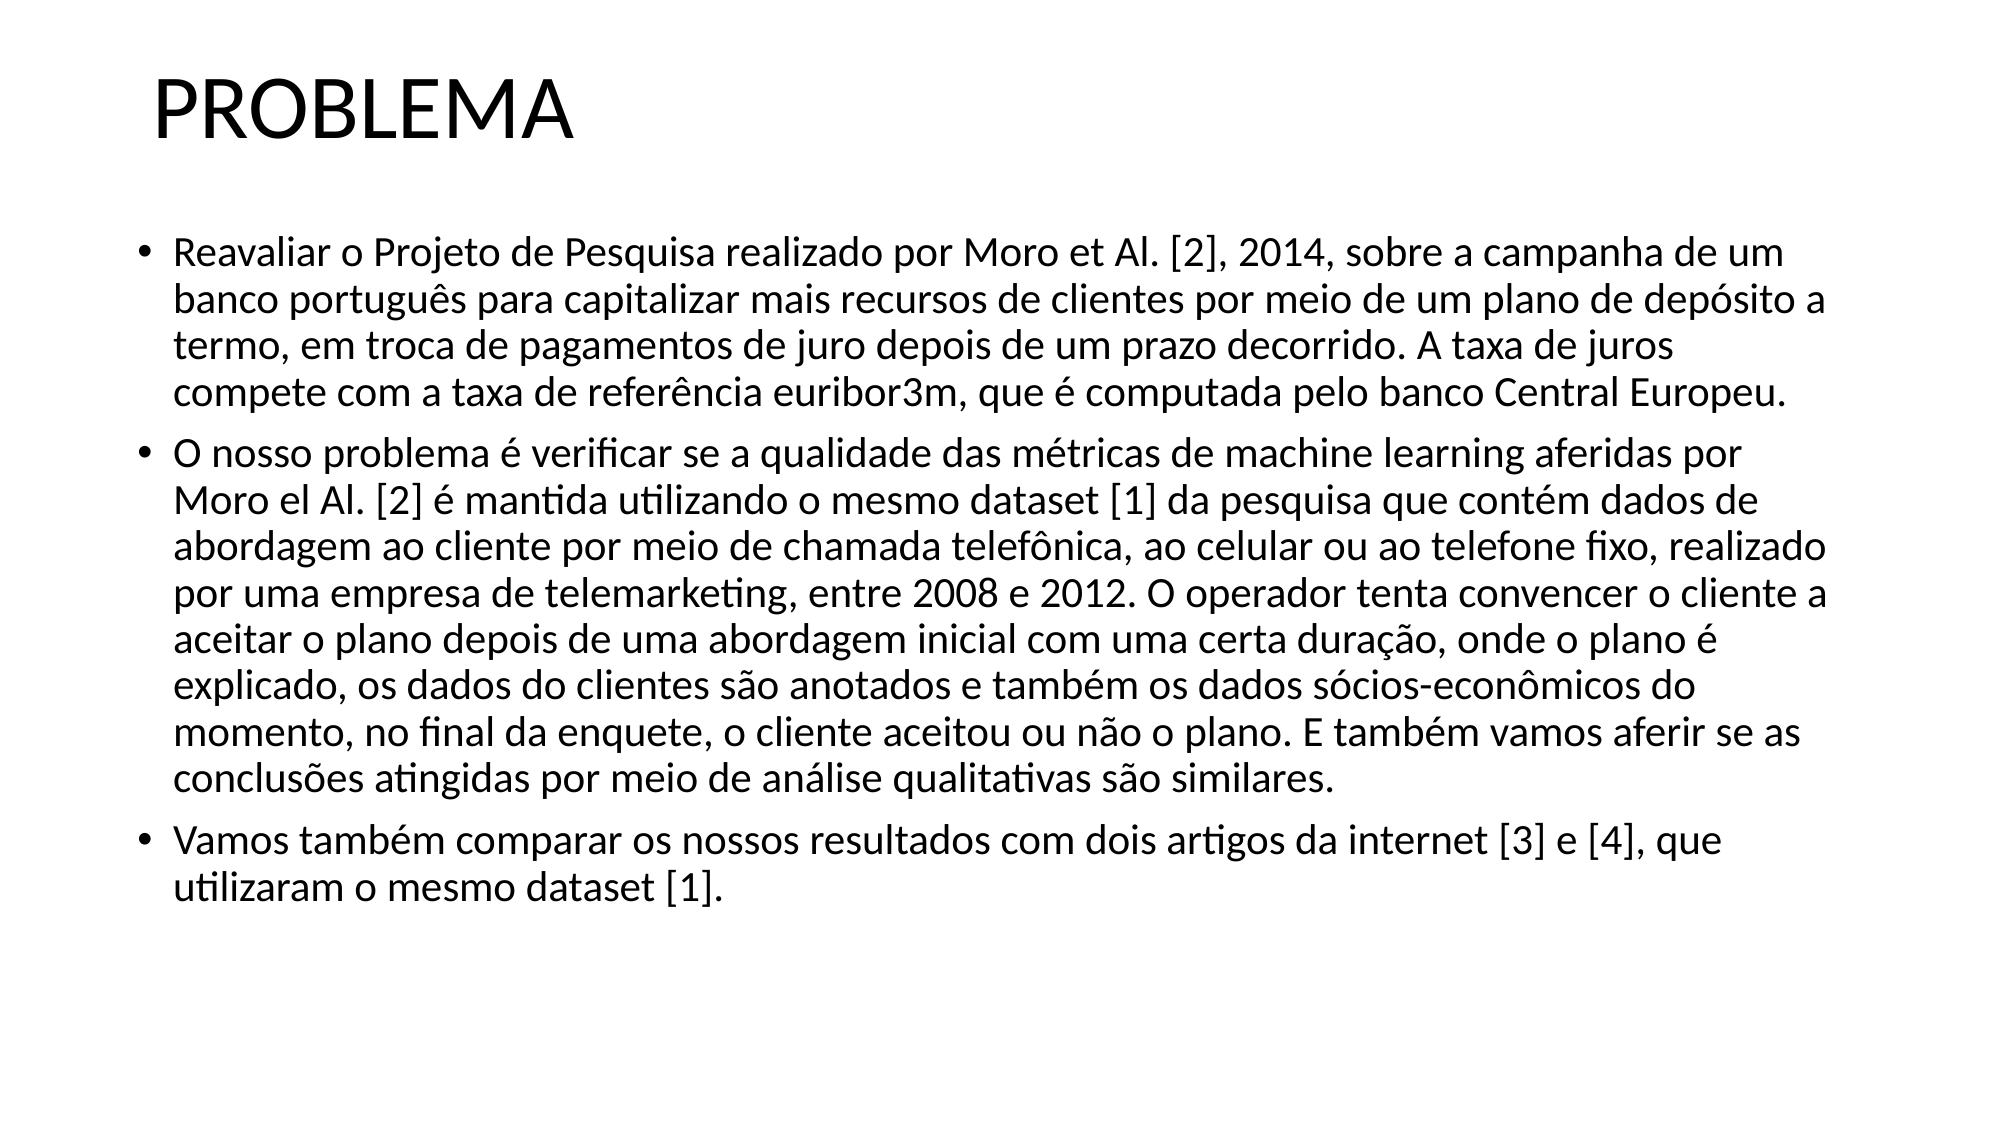

# PROBLEMA
Reavaliar o Projeto de Pesquisa realizado por Moro et Al. [2], 2014, sobre a campanha de um banco português para capitalizar mais recursos de clientes por meio de um plano de depósito a termo, em troca de pagamentos de juro depois de um prazo decorrido. A taxa de juros compete com a taxa de referência euribor3m, que é computada pelo banco Central Europeu.
O nosso problema é verificar se a qualidade das métricas de machine learning aferidas por Moro el Al. [2] é mantida utilizando o mesmo dataset [1] da pesquisa que contém dados de abordagem ao cliente por meio de chamada telefônica, ao celular ou ao telefone fixo, realizado por uma empresa de telemarketing, entre 2008 e 2012. O operador tenta convencer o cliente a aceitar o plano depois de uma abordagem inicial com uma certa duração, onde o plano é explicado, os dados do clientes são anotados e também os dados sócios-econômicos do momento, no final da enquete, o cliente aceitou ou não o plano. E também vamos aferir se as conclusões atingidas por meio de análise qualitativas são similares.
Vamos também comparar os nossos resultados com dois artigos da internet [3] e [4], que utilizaram o mesmo dataset [1].